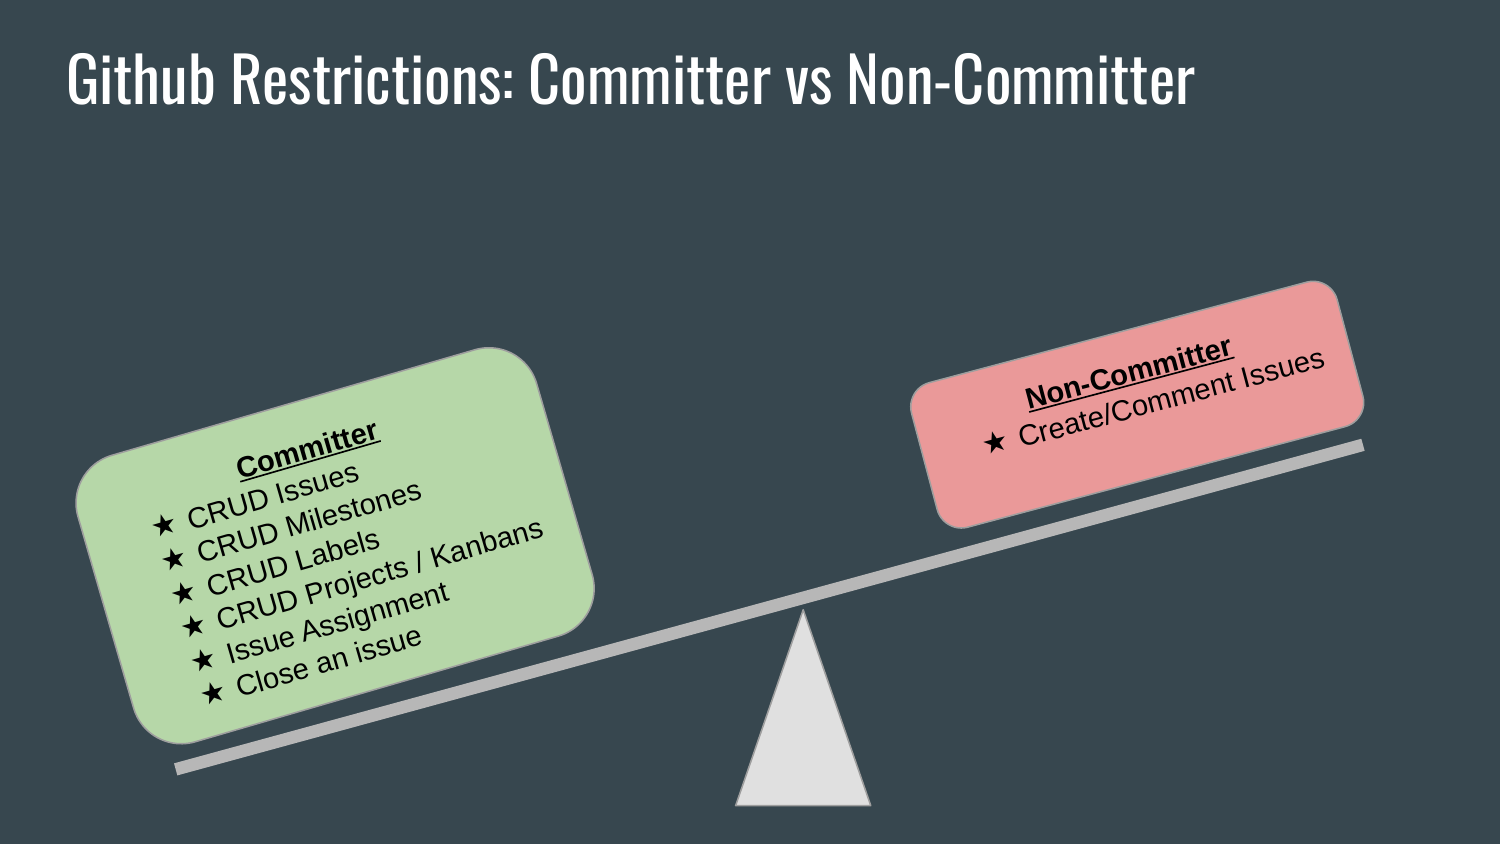

# Github Restrictions: Committer vs Non-Committer
Non-Committer
Create/Comment Issues

Committer
CRUD Issues
CRUD Milestones
CRUD Labels
CRUD Projects / Kanbans
Issue Assignment
Close an issue